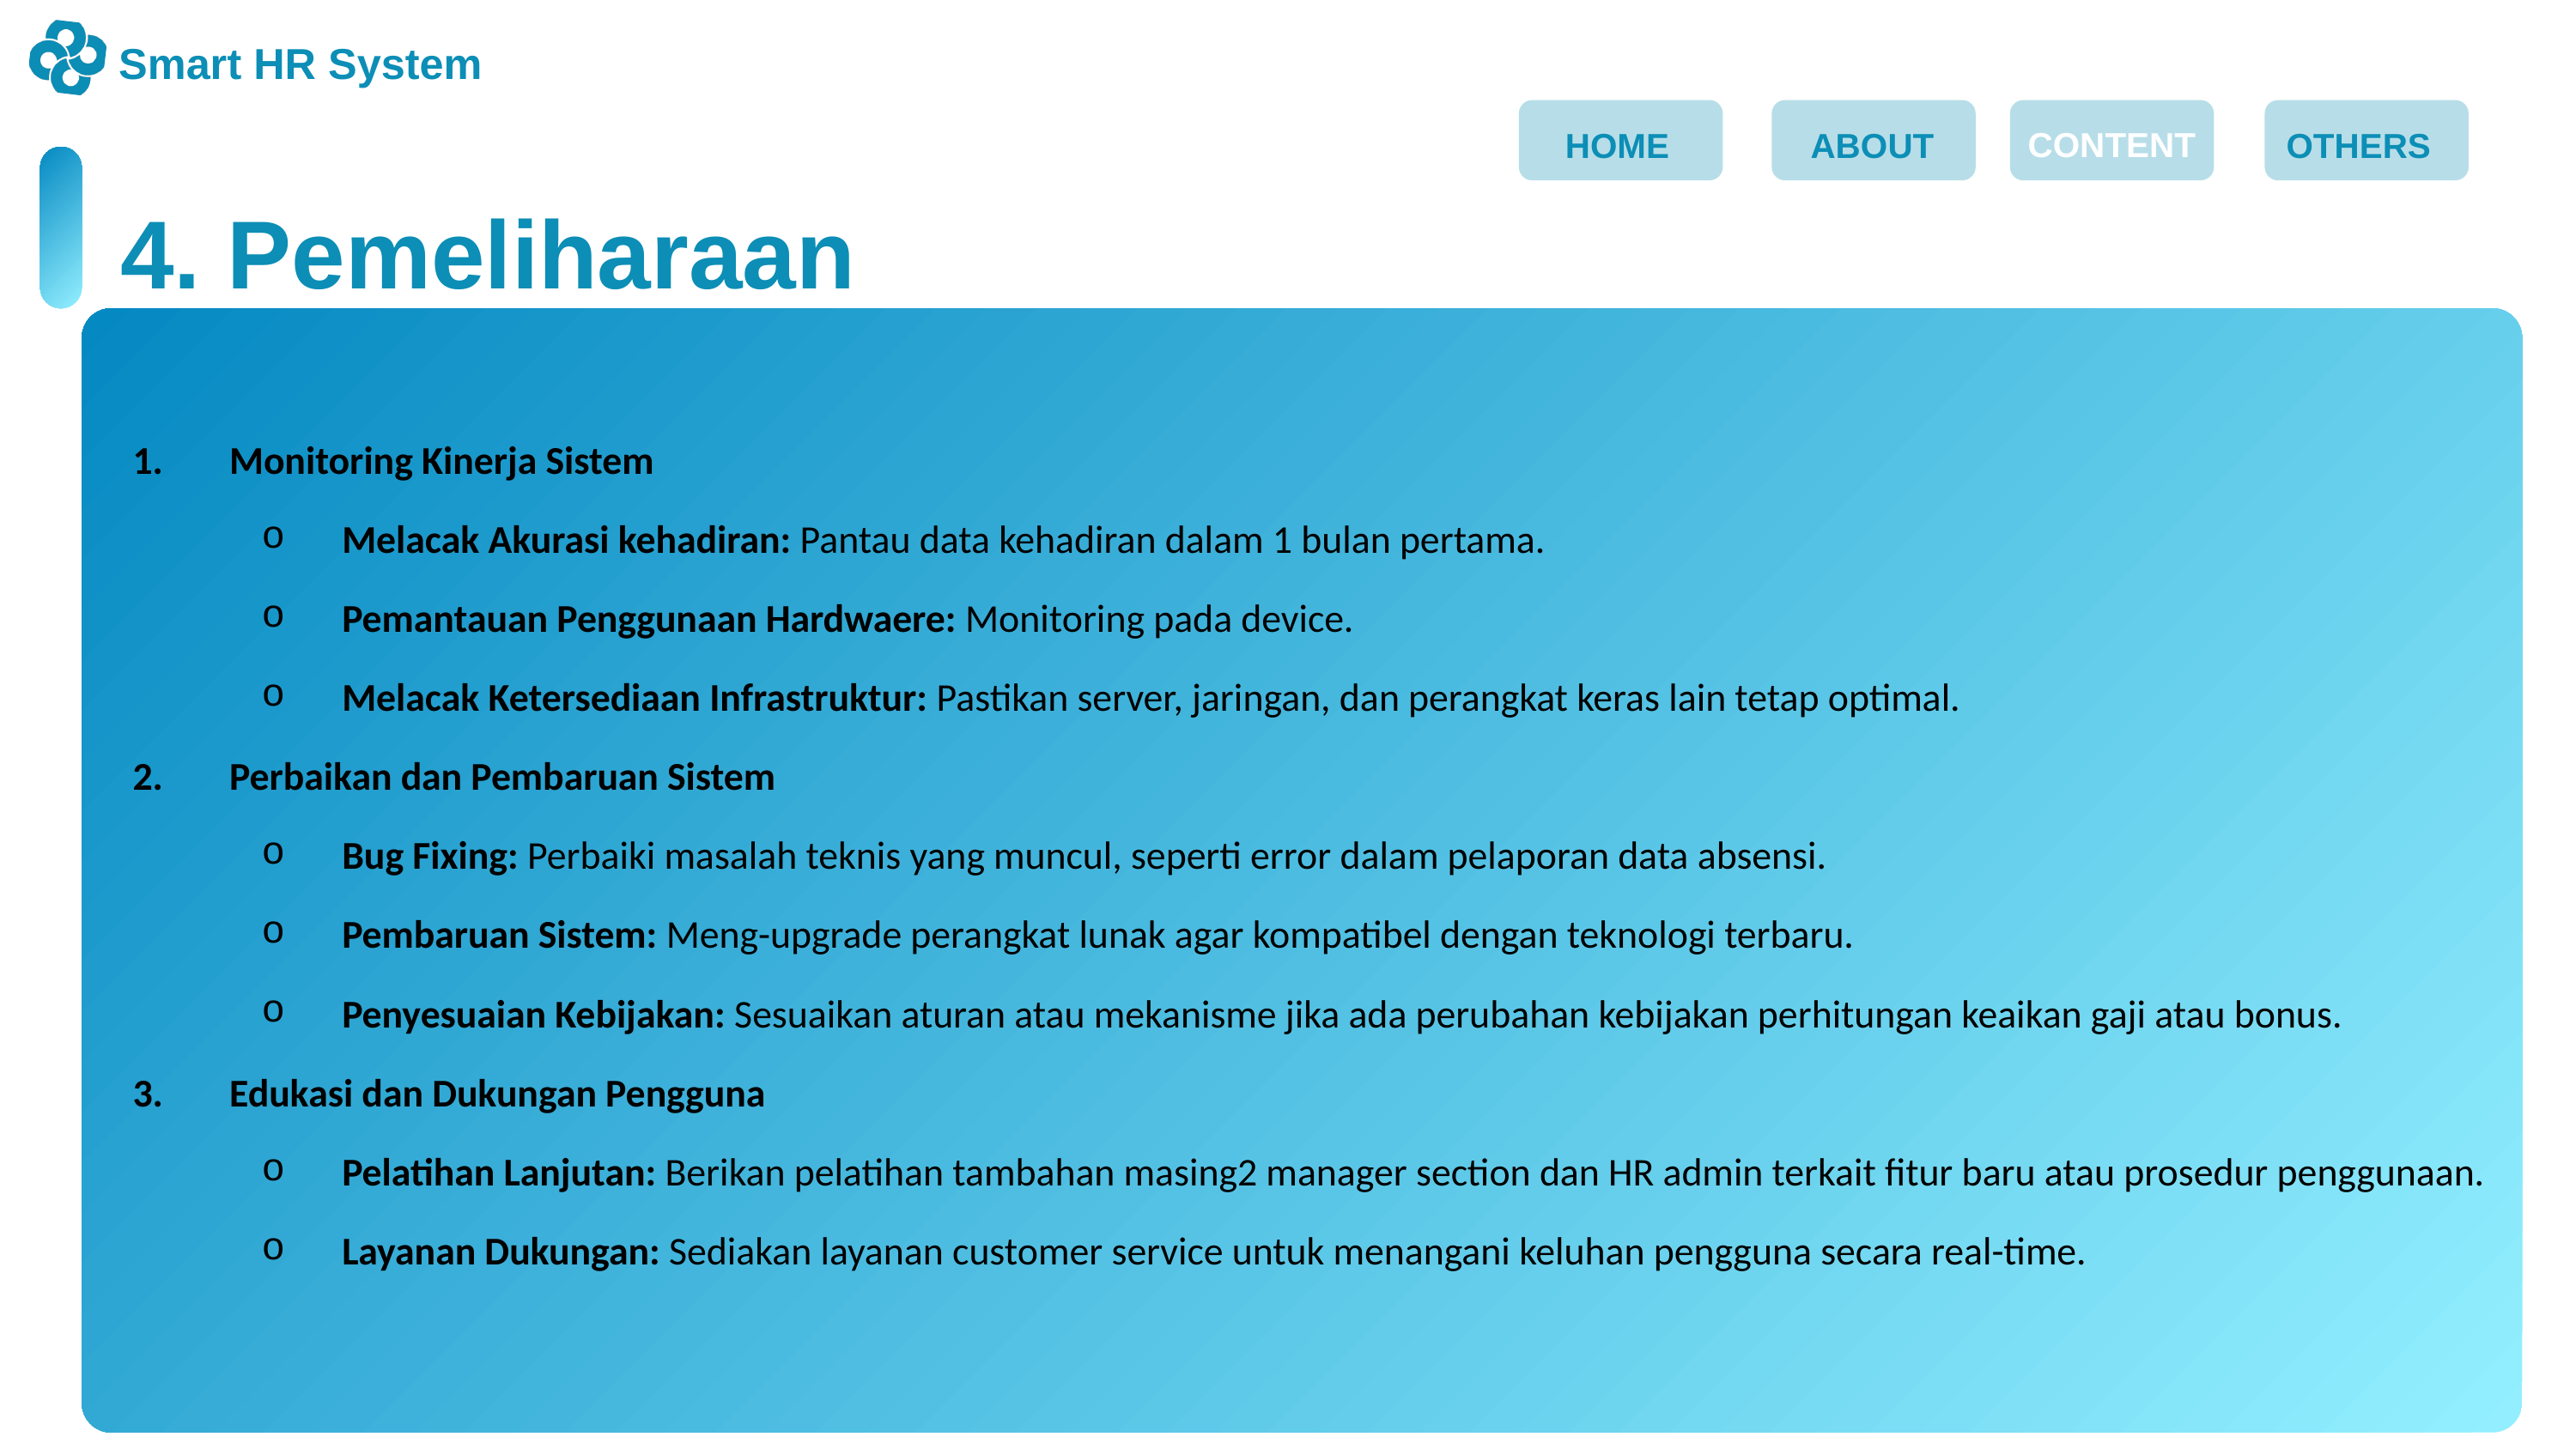

Smart HR System

CONTENT
HOME
ABOUT
OTHERS

4. Pemeliharaan

Monitoring Kinerja Sistem
Melacak Akurasi kehadiran: Pantau data kehadiran dalam 1 bulan pertama.
Pemantauan Penggunaan Hardwaere: Monitoring pada device.
Melacak Ketersediaan Infrastruktur: Pastikan server, jaringan, dan perangkat keras lain tetap optimal.
Perbaikan dan Pembaruan Sistem
Bug Fixing: Perbaiki masalah teknis yang muncul, seperti error dalam pelaporan data absensi.
Pembaruan Sistem: Meng-upgrade perangkat lunak agar kompatibel dengan teknologi terbaru.
Penyesuaian Kebijakan: Sesuaikan aturan atau mekanisme jika ada perubahan kebijakan perhitungan keaikan gaji atau bonus.
Edukasi dan Dukungan Pengguna
Pelatihan Lanjutan: Berikan pelatihan tambahan masing2 manager section dan HR admin terkait fitur baru atau prosedur penggunaan.
Layanan Dukungan: Sediakan layanan customer service untuk menangani keluhan pengguna secara real-time.